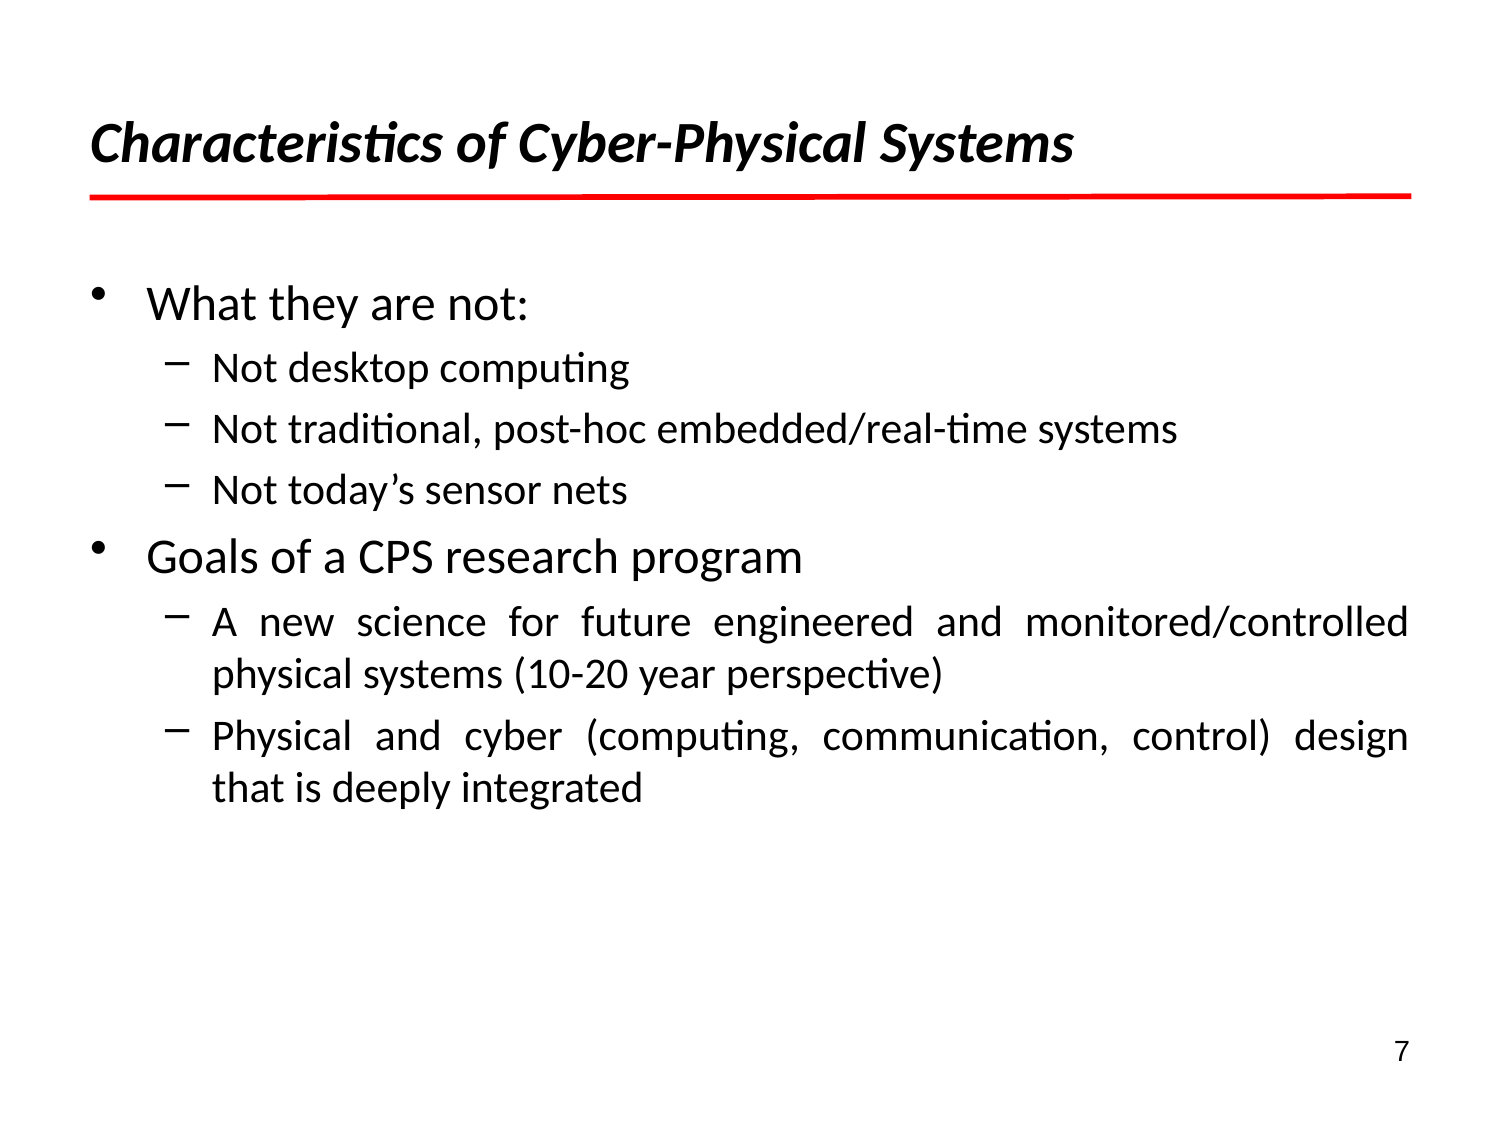

# Characteristics of Cyber-Physical Systems
What they are not:
Not desktop computing
Not traditional, post-hoc embedded/real-time systems
Not today’s sensor nets
Goals of a CPS research program
A new science for future engineered and monitored/controlled physical systems (10-20 year perspective)
Physical and cyber (computing, communication, control) design that is deeply integrated
7